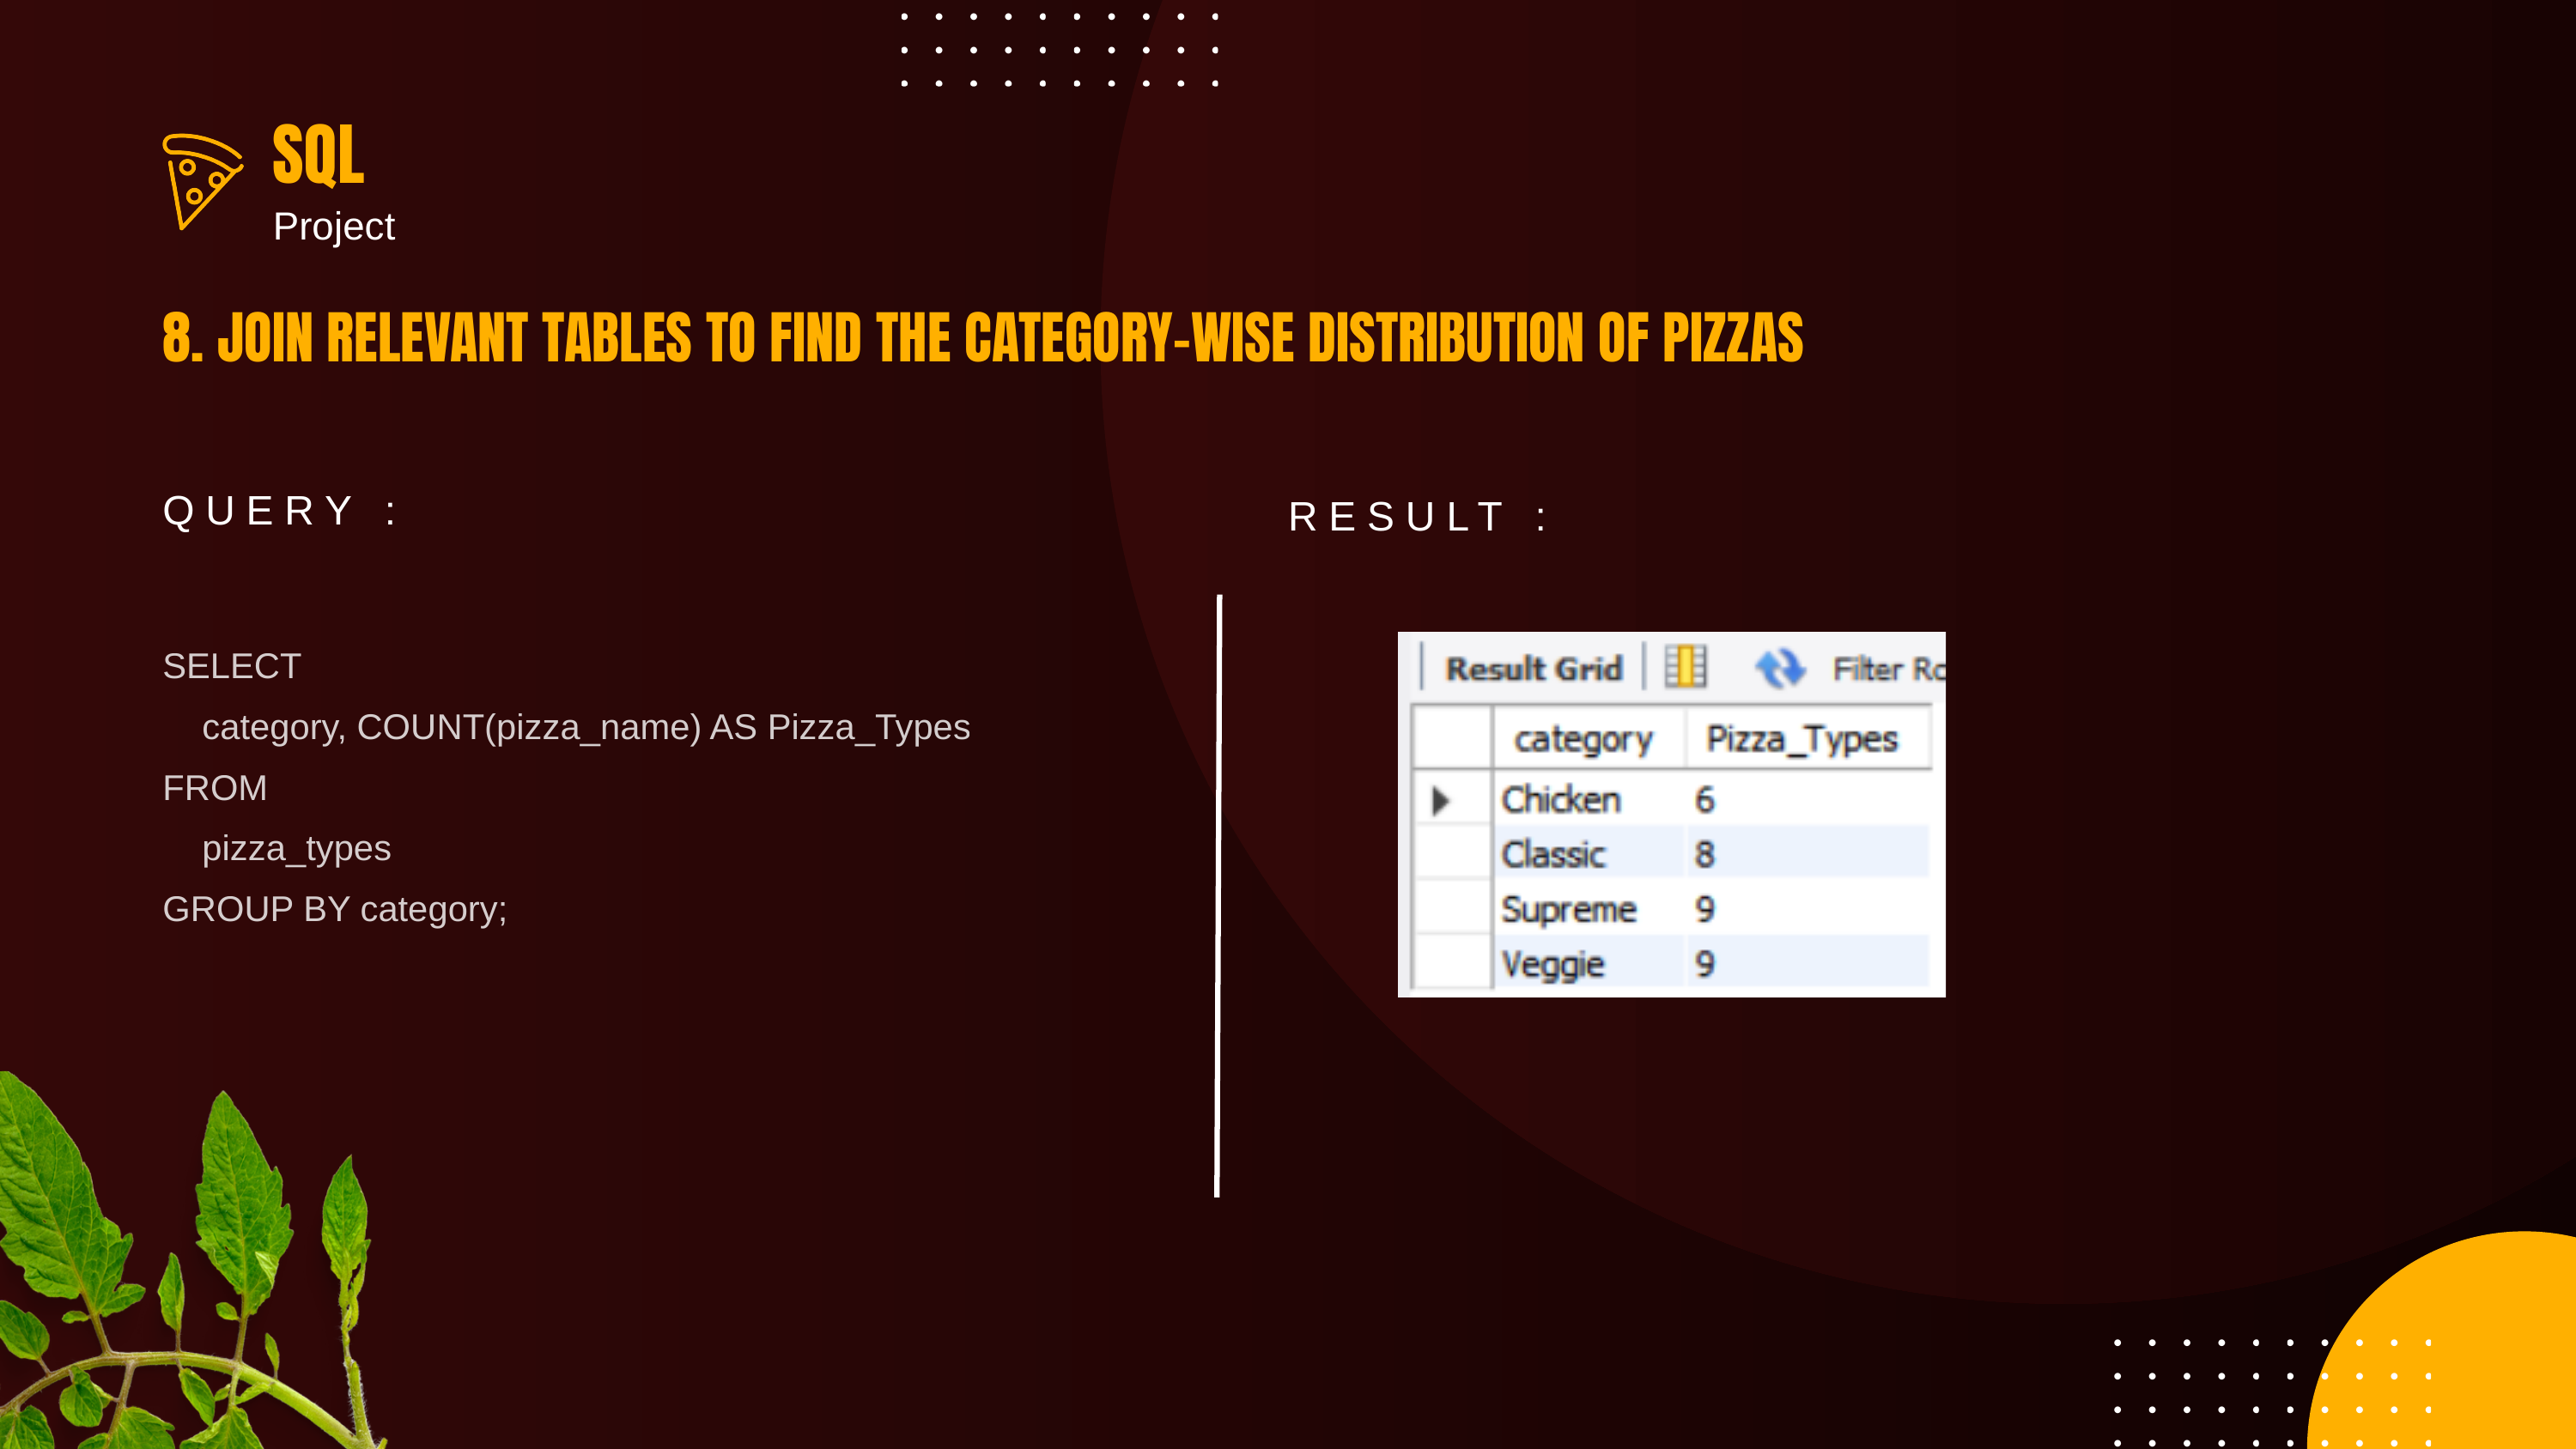

SQL

Project
8. JOIN RELEVANT TABLES TO FIND THE CATEGORY-WISE DISTRIBUTION OF PIZZAS
QUERY :
RESULT :

SELECT
    category, COUNT(pizza_name) AS Pizza_Types
FROM
    pizza_types
GROUP BY category;